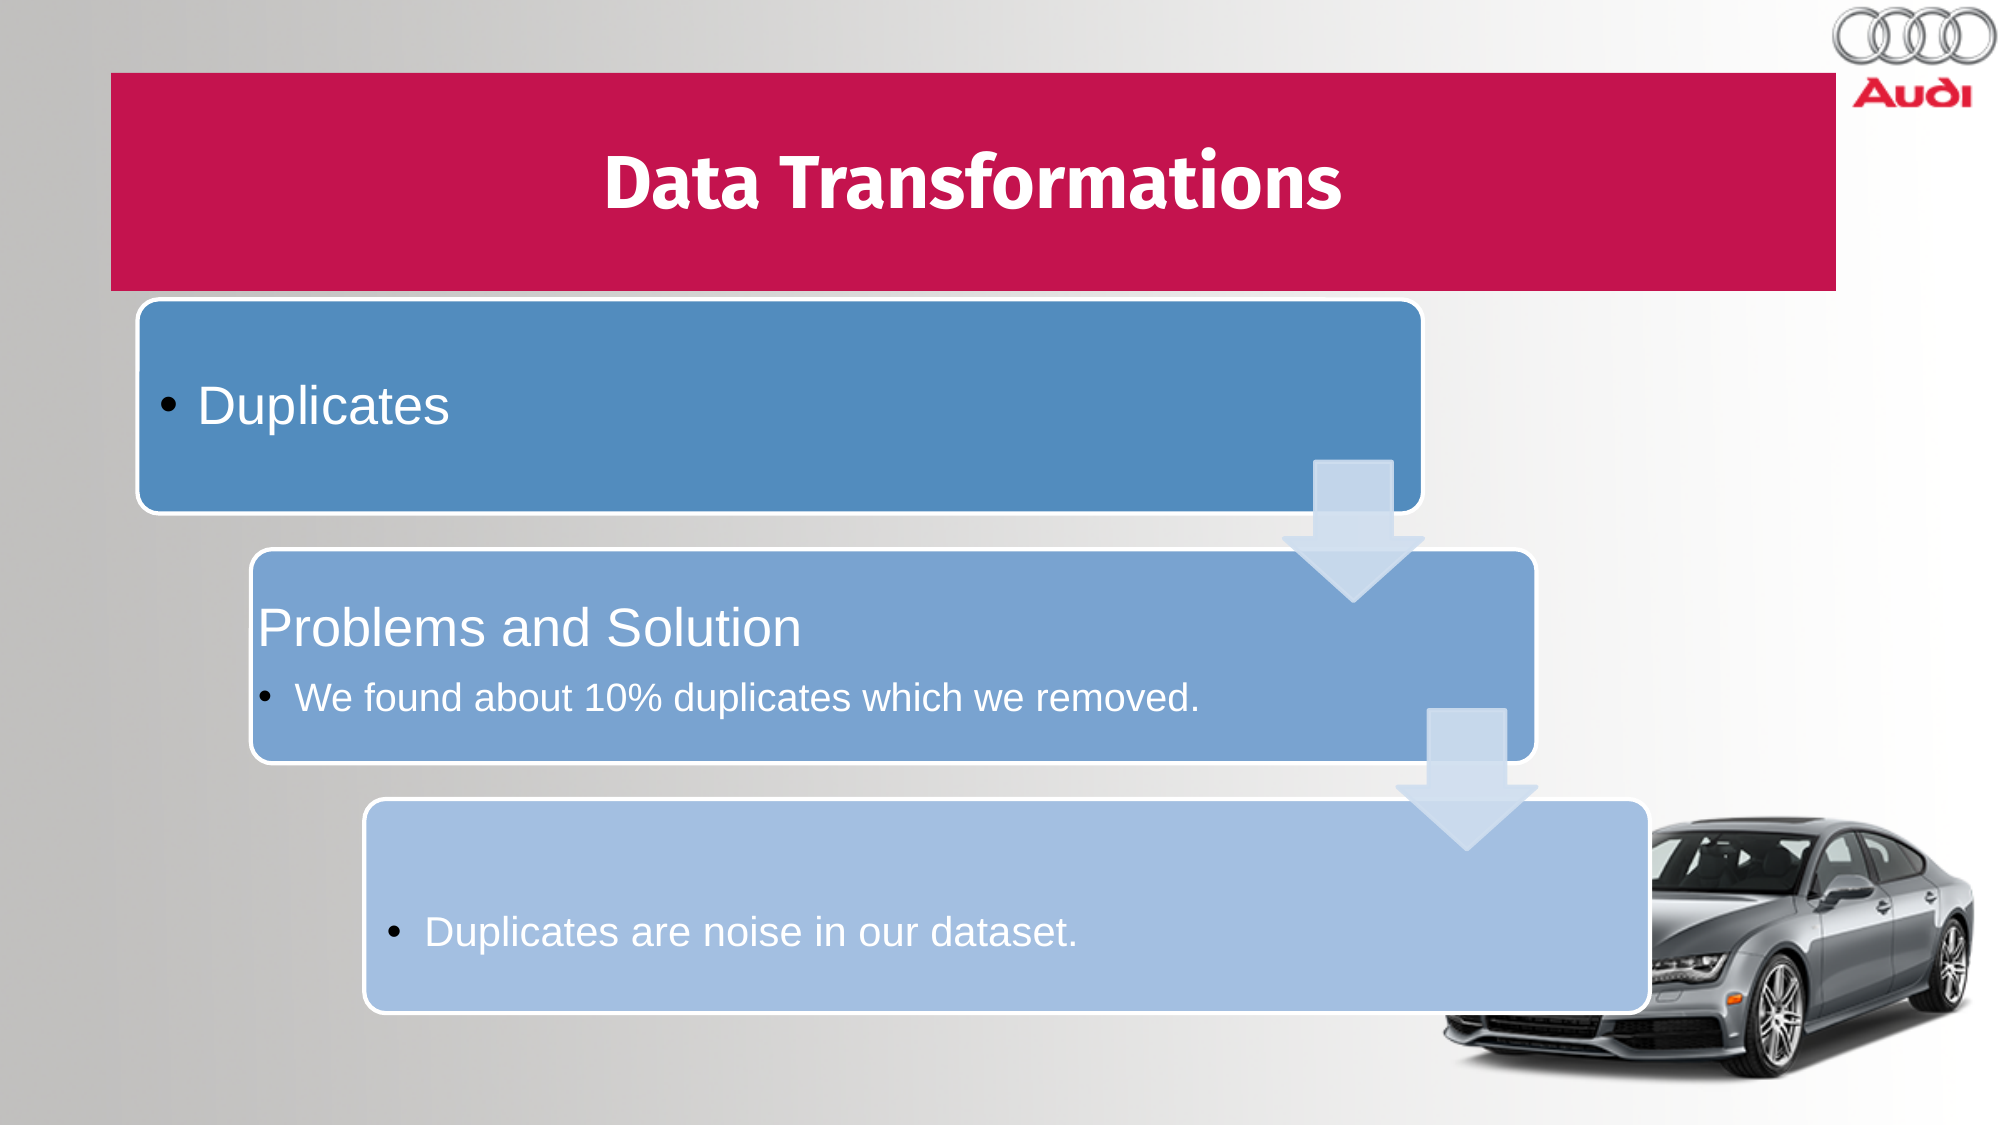

# Data Transformations

Duplicates

Problems and Solution
We found about 10% duplicates which we removed.

Duplicates are noise in our dataset.